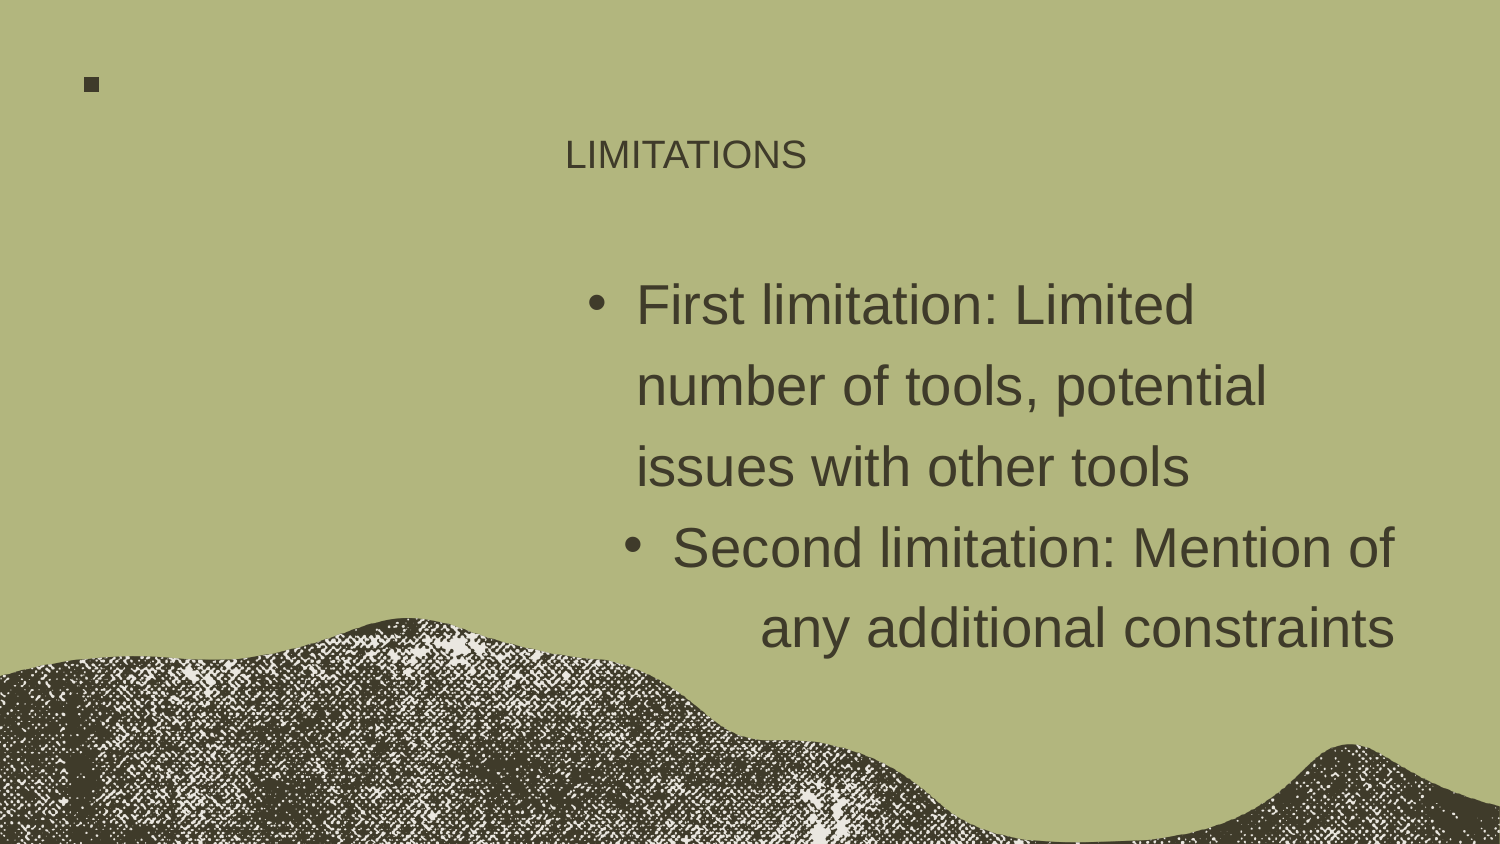

LIMITATIONS
First limitation: Limited number of tools, potential issues with other tools
Second limitation: Mention of any additional constraints